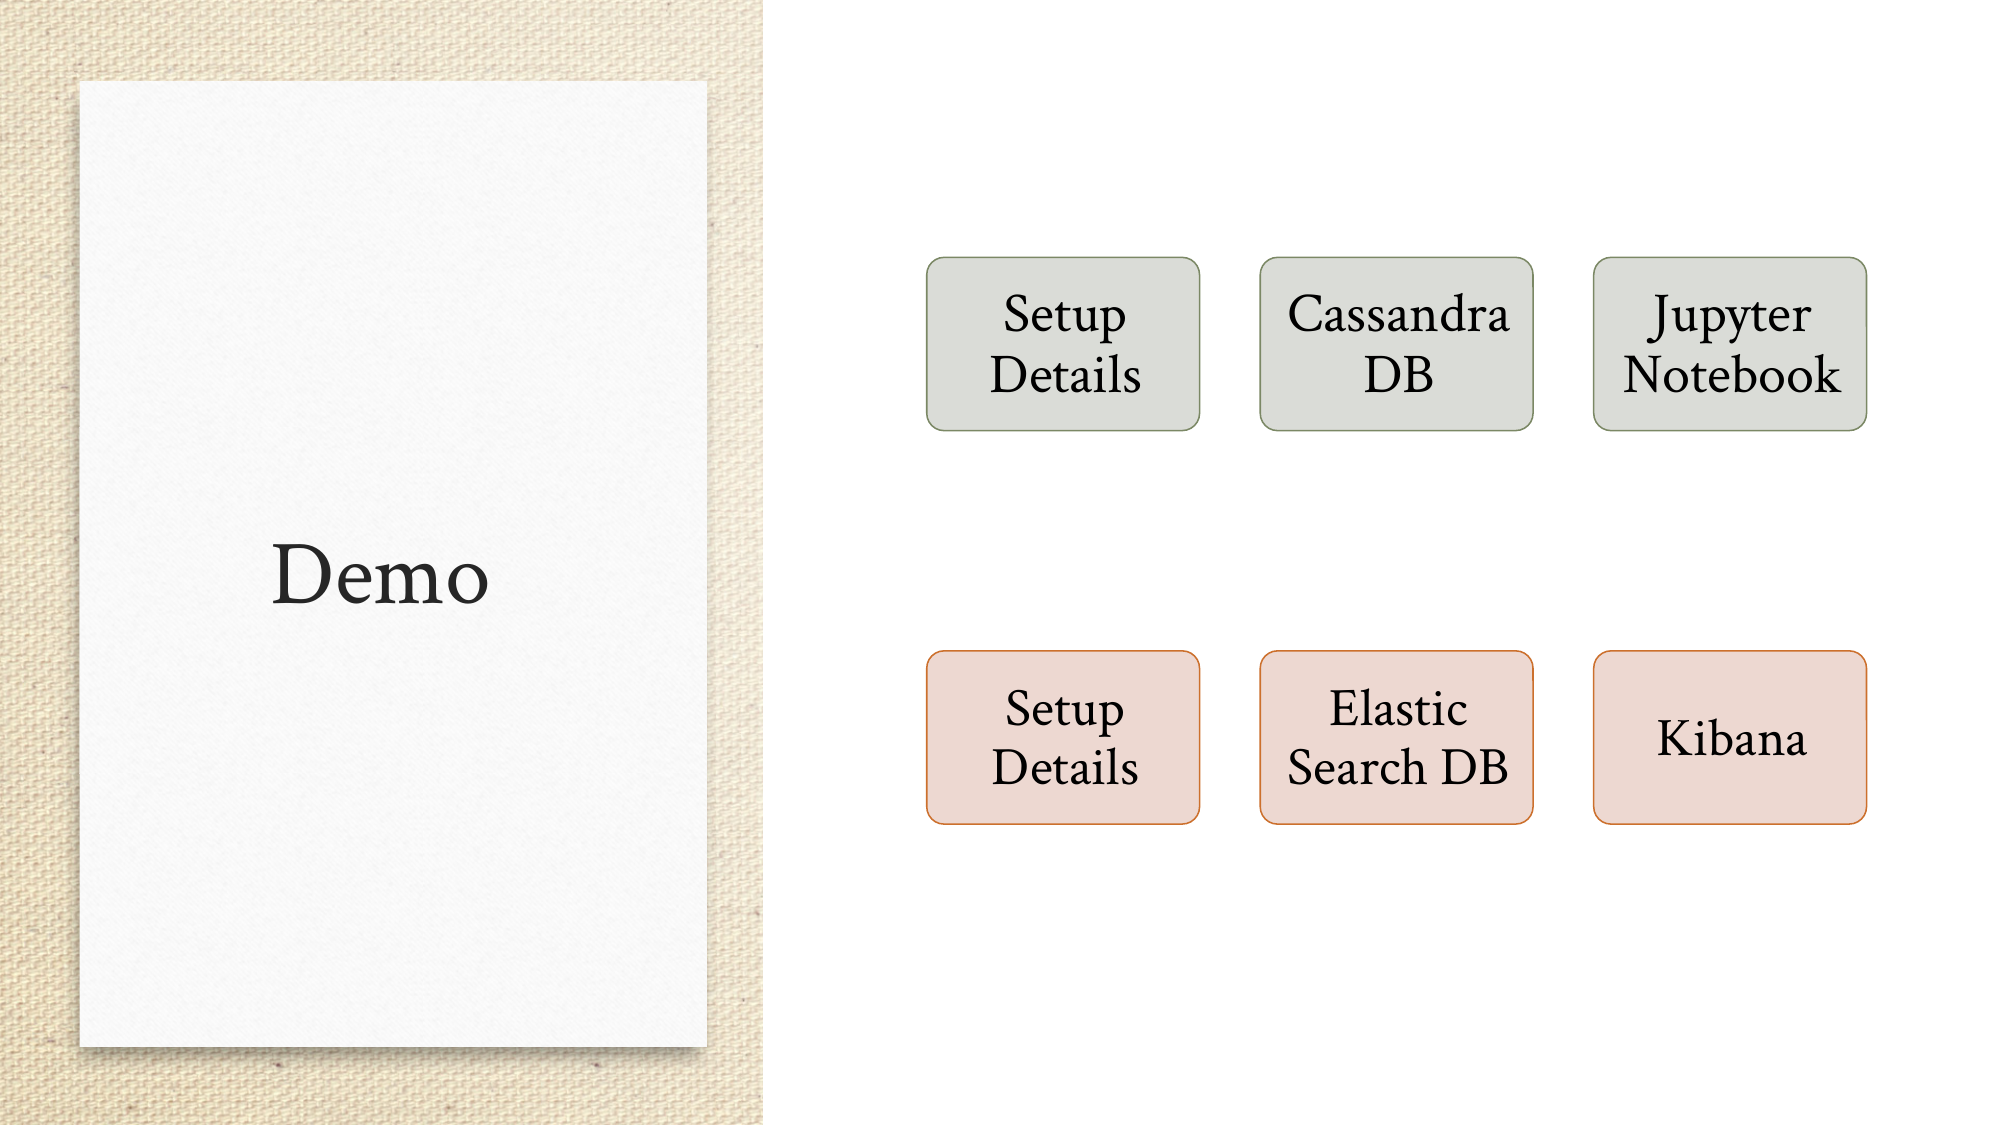

Setup Details
Cassandra DB
Jupyter Notebook
# Demo
Setup Details
Elastic Search DB
Kibana